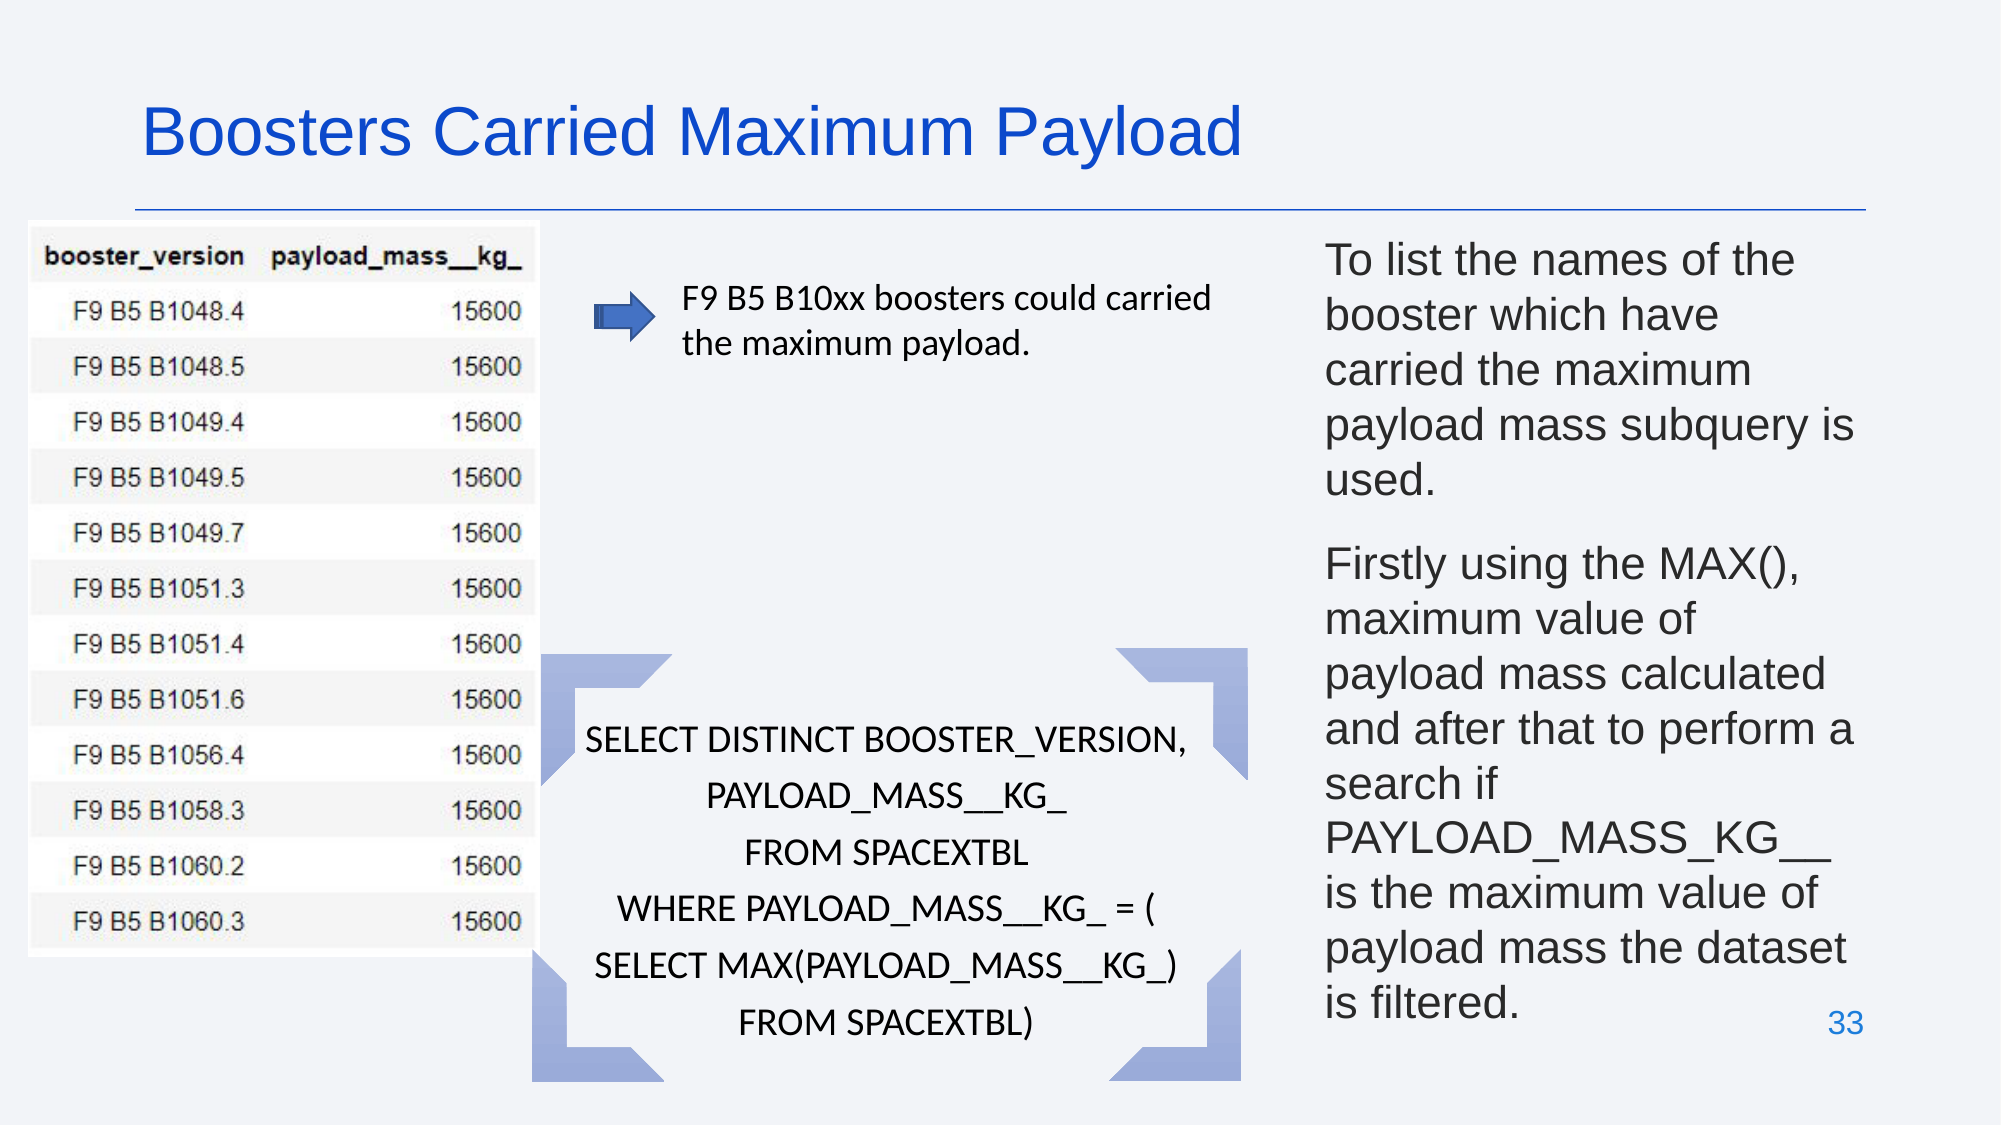

Boosters Carried Maximum Payload
SELECT DISTINCT BOOSTER_VERSION,
PAYLOAD_MASS__KG_
FROM SPACEXTBL
WHERE PAYLOAD_MASS__KG_ = (
SELECT MAX(PAYLOAD_MASS__KG_)
FROM SPACEXTBL)
To list the names of the booster which have carried the maximum payload mass subquery is used.
Firstly using the MAX(), maximum value of payload mass calculated and after that to perform a search if PAYLOAD_MASS_KG__ is the maximum value of payload mass the dataset is filtered.
F9 B5 B10xx boosters could carried the maximum payload.

33